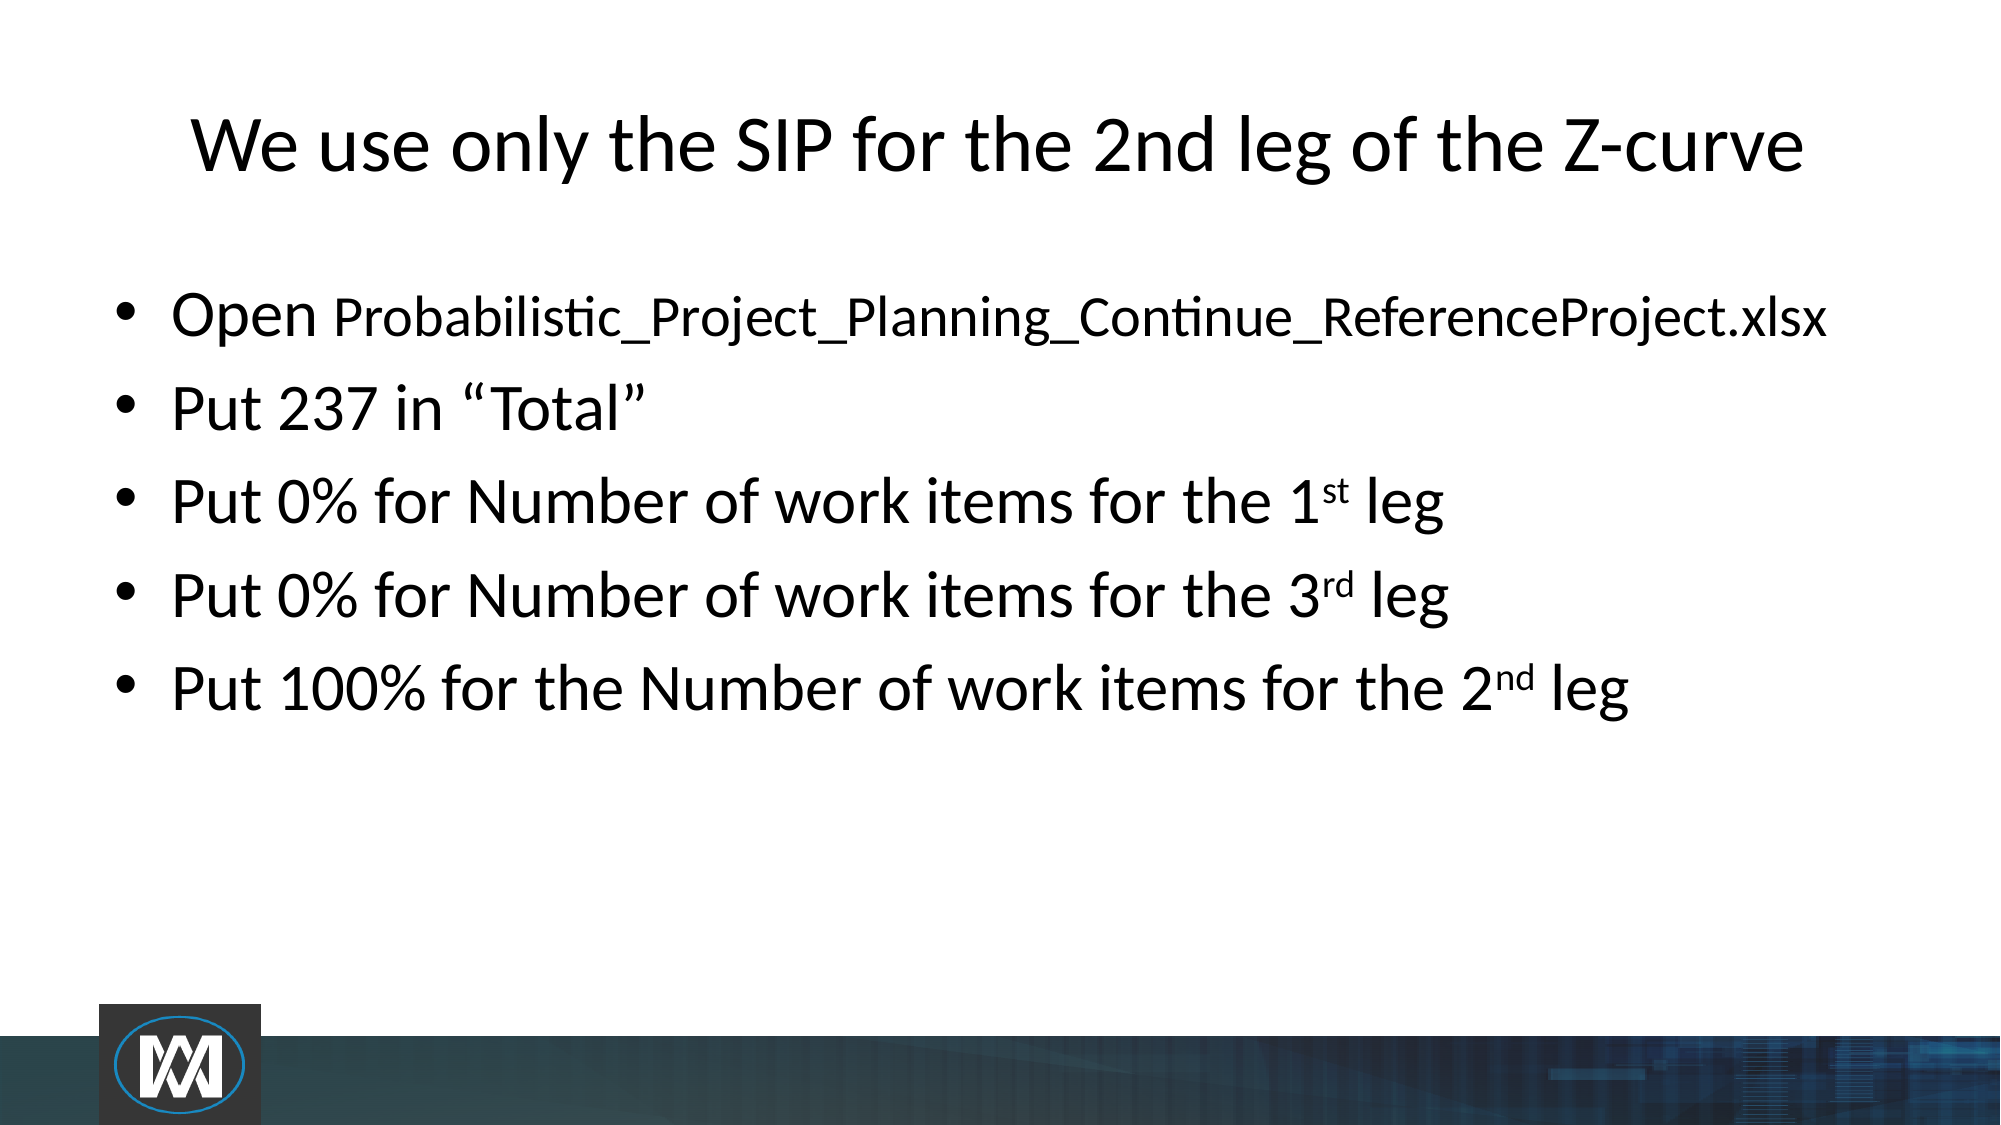

# We use only the SIP for the 2nd leg of the Z-curve
Open Probabilistic_Project_Planning_Continue_ReferenceProject.xlsx
Put 237 in “Total”
Put 0% for Number of work items for the 1st leg
Put 0% for Number of work items for the 3rd leg
Put 100% for the Number of work items for the 2nd leg